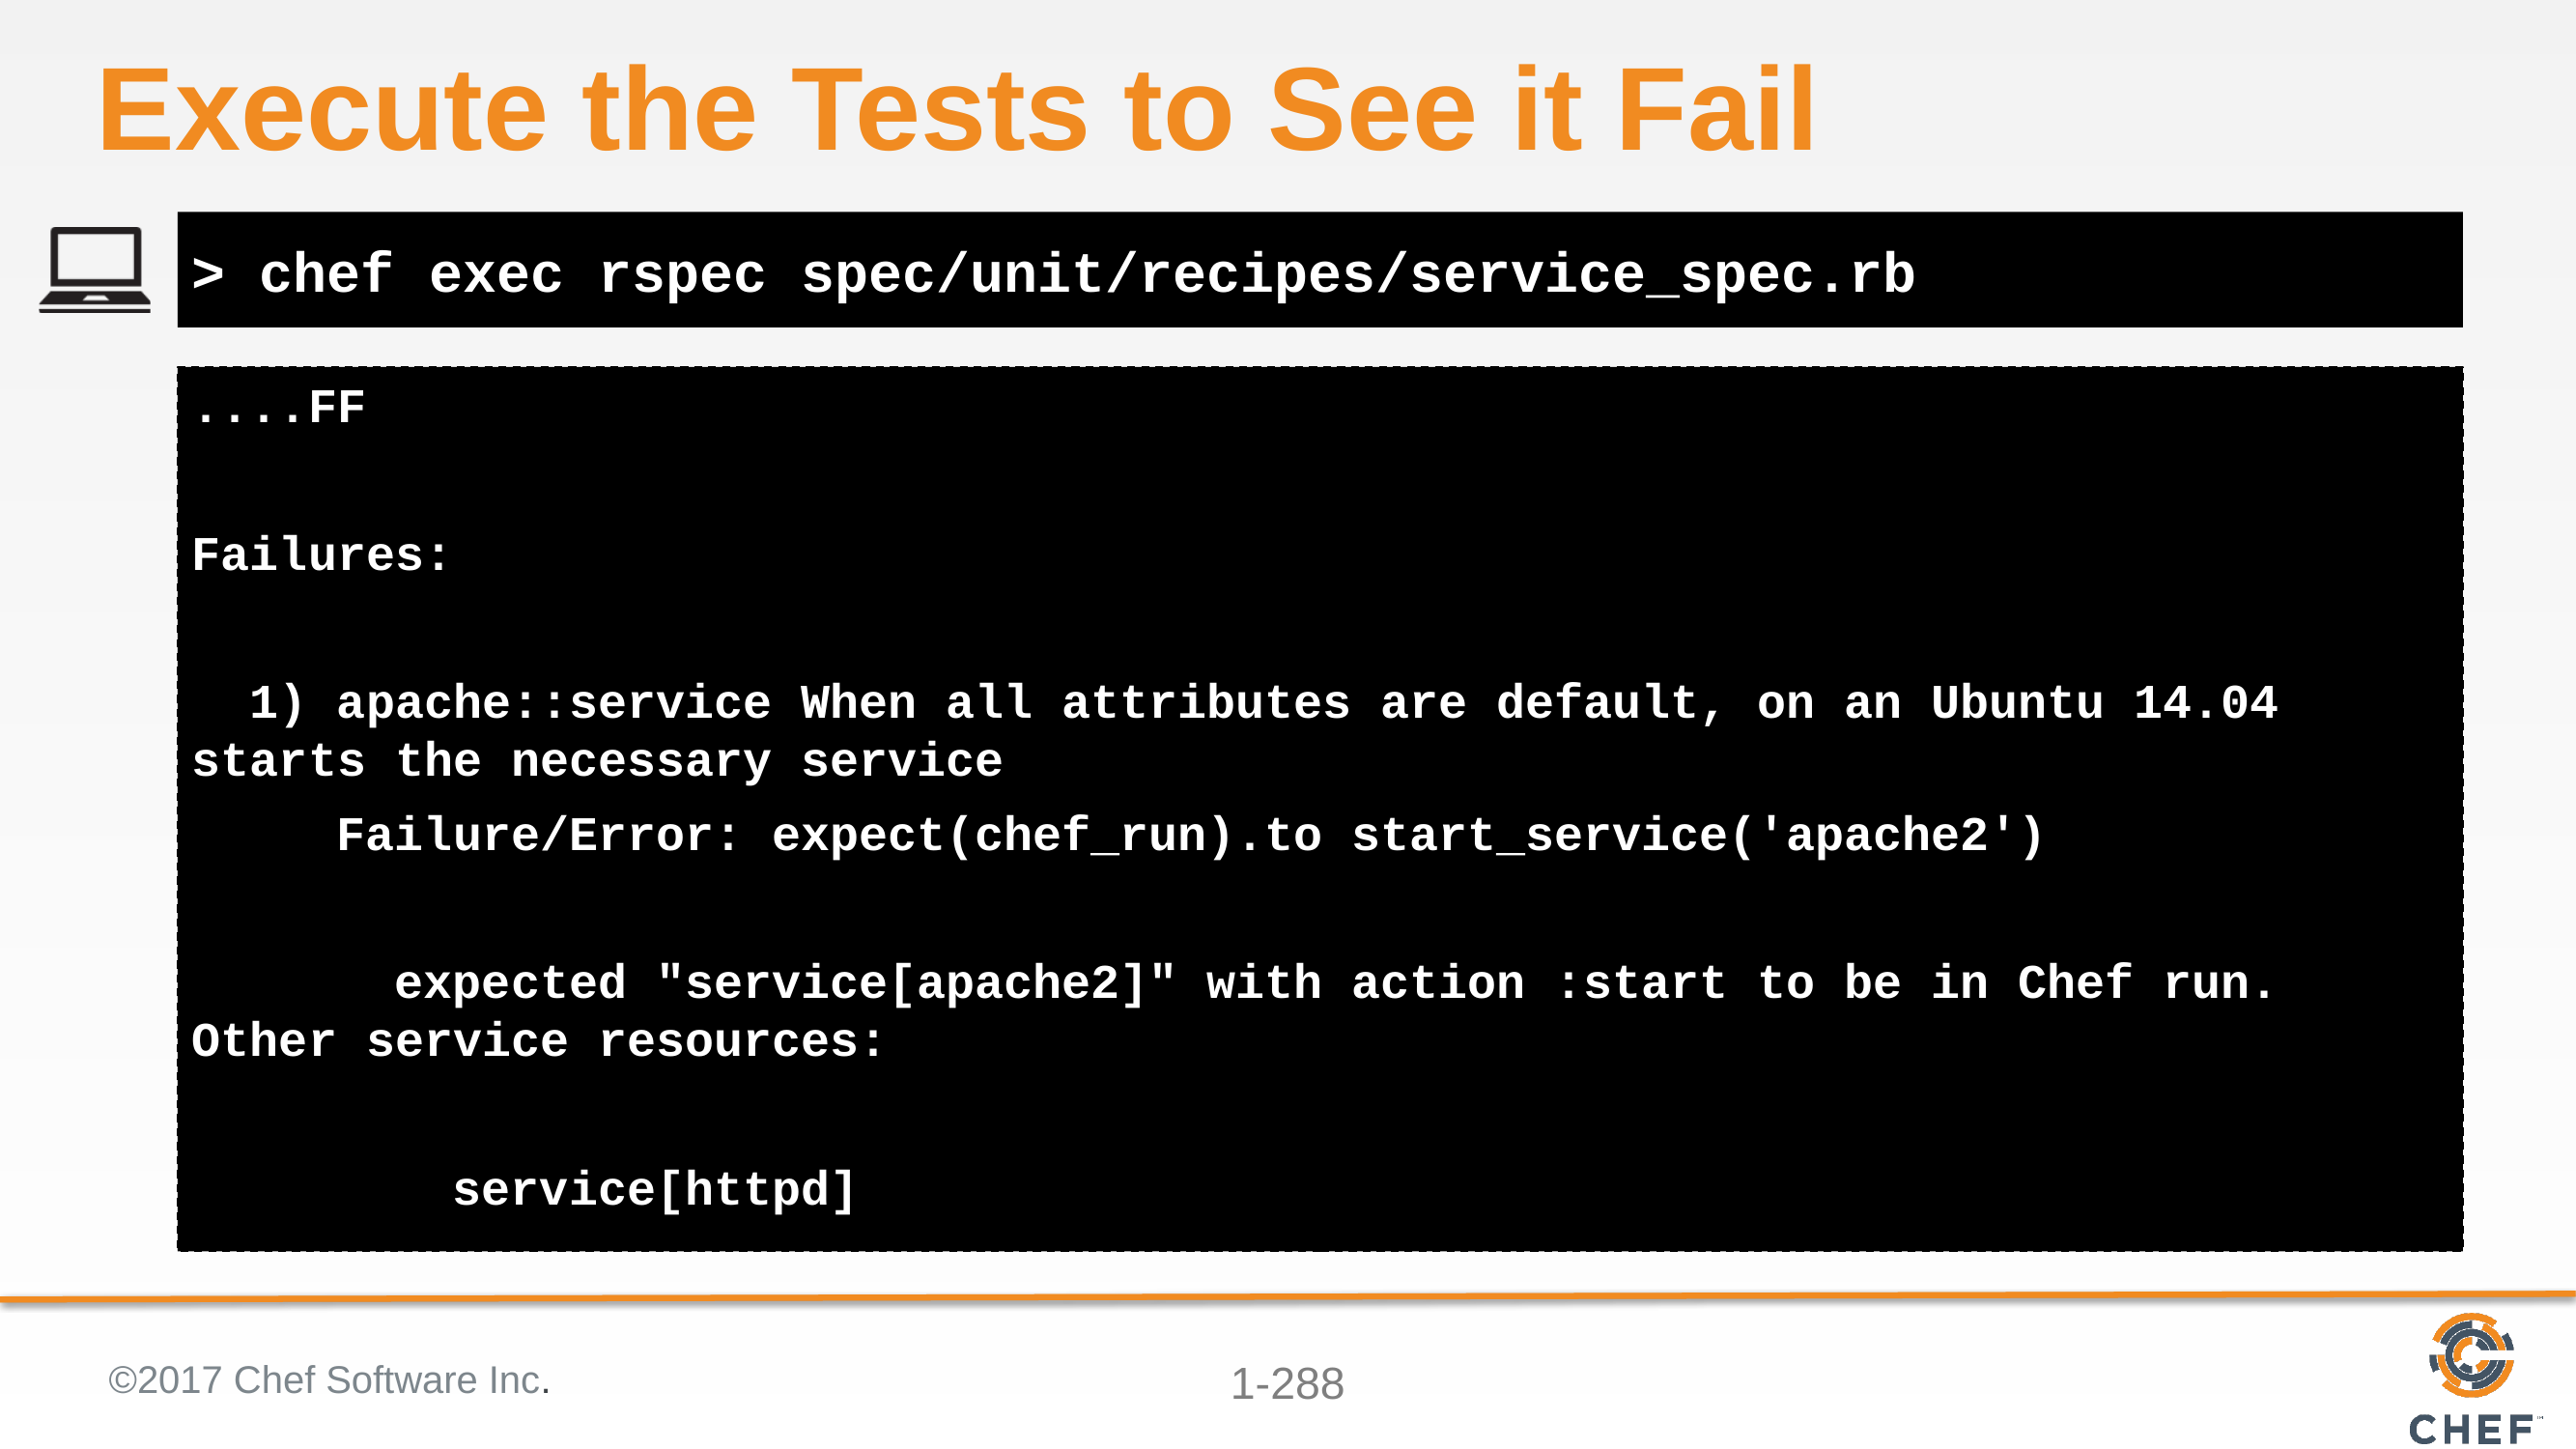

# Execute the Tests to See it Fail
> chef exec rspec spec/unit/recipes/service_spec.rb
....FF

Failures:

  1) apache::service When all attributes are default, on an Ubuntu 14.04 starts the necessary service
     Failure/Error: expect(chef_run).to start_service('apache2')

       expected "service[apache2]" with action :start to be in Chef run. Other service resources:

         service[httpd]